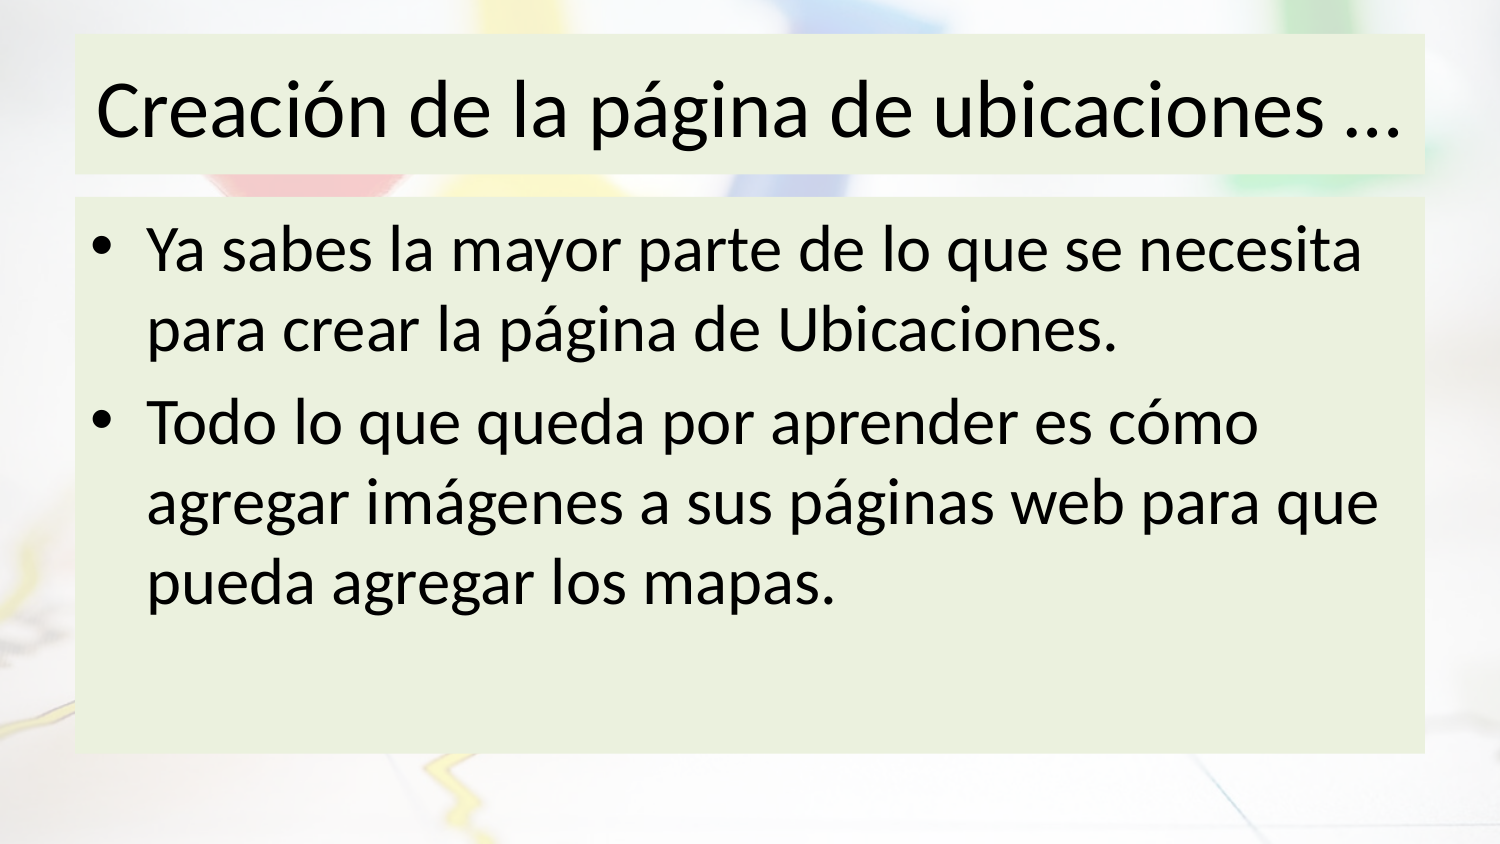

# Creación de la página de ubicaciones …
Ya sabes la mayor parte de lo que se necesita para crear la página de Ubicaciones.
Todo lo que queda por aprender es cómo agregar imágenes a sus páginas web para que pueda agregar los mapas.